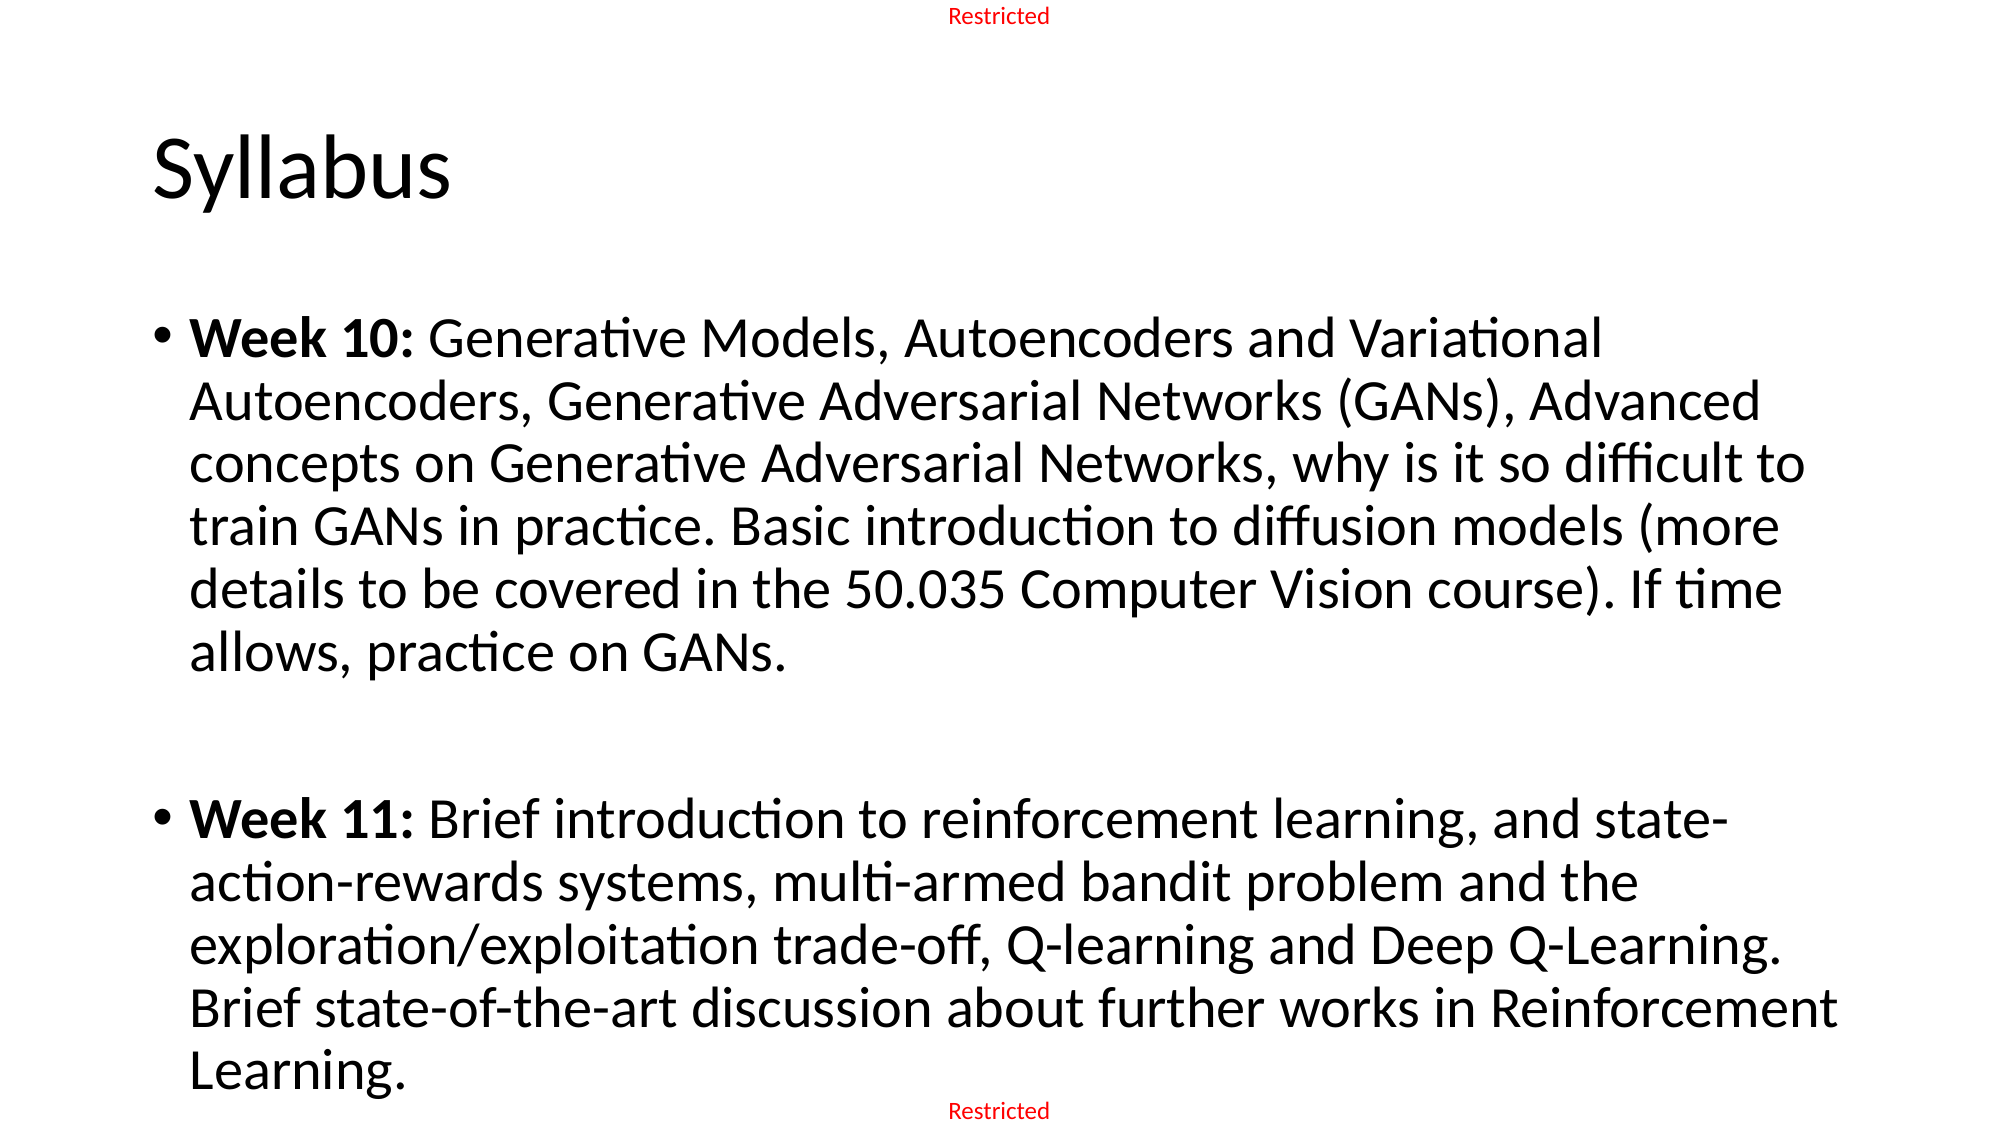

# Syllabus
Week 10: Generative Models, Autoencoders and Variational Autoencoders, Generative Adversarial Networks (GANs), Advanced concepts on Generative Adversarial Networks, why is it so difficult to train GANs in practice. Basic introduction to diffusion models (more details to be covered in the 50.035 Computer Vision course). If time allows, practice on GANs.

Week 11: Brief introduction to reinforcement learning, and state-action-rewards systems, multi-armed bandit problem and the exploration/exploitation trade-off, Q-learning and Deep Q-Learning. Brief state-of-the-art discussion about further works in Reinforcement Learning.